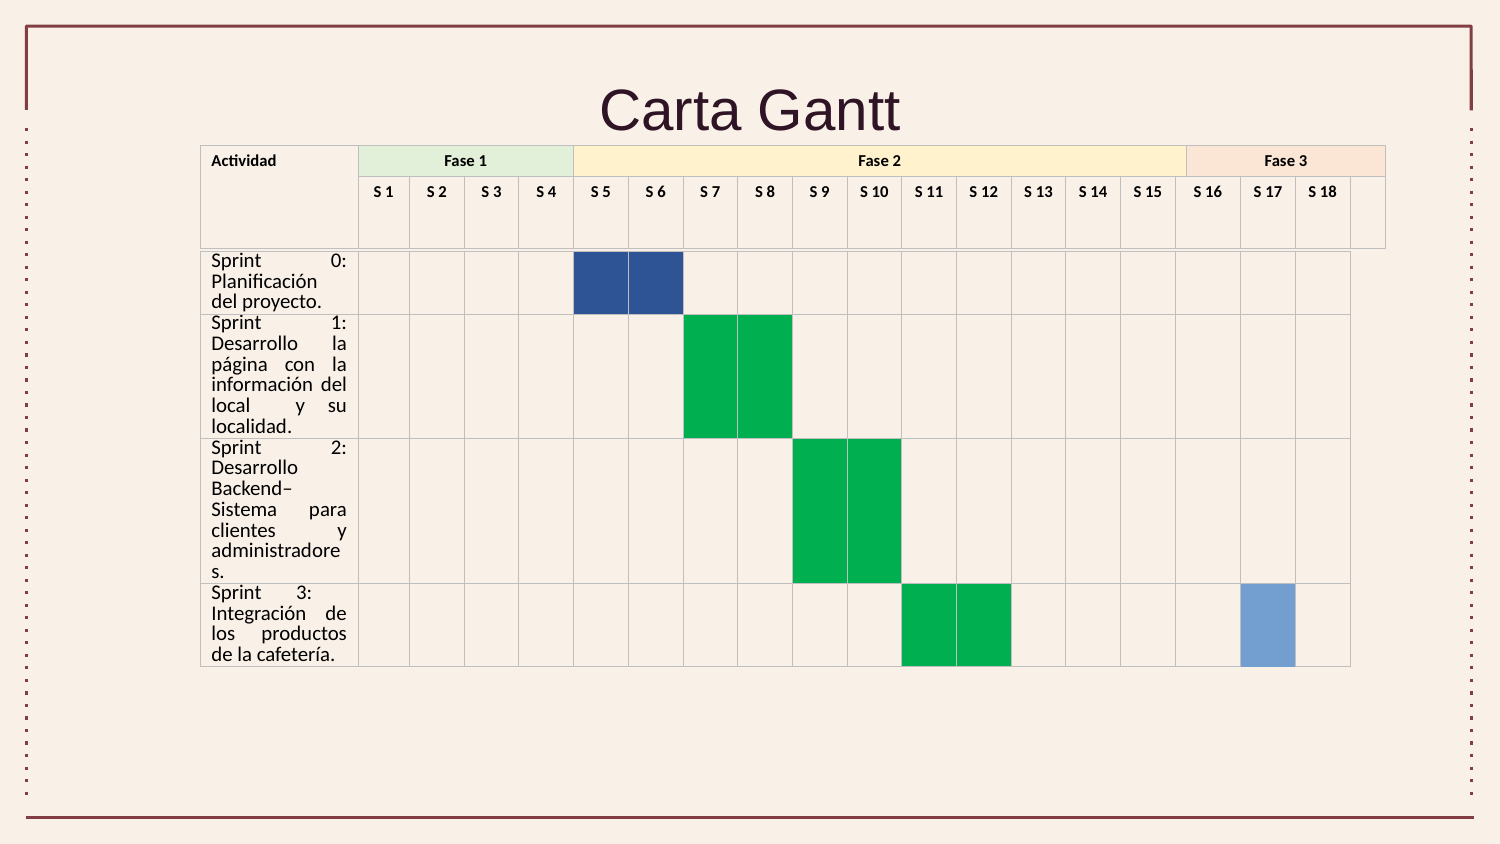

# Carta Gantt
| Actividad | Fase 1 |  |  |  | Fase 2 |  |  |  |  |  |  |  |  |  |  |  | Fase 3 |  |  |  |
| --- | --- | --- | --- | --- | --- | --- | --- | --- | --- | --- | --- | --- | --- | --- | --- | --- | --- | --- | --- | --- |
|  | S 1 | S 2 | S 3 | S 4 | S 5 | S 6 | S 7 | S 8 | S 9 | S 10 | S 11 | S 12 | S 13 | S 14 | S 15 | S 16 |  | S 17 | S 18 |  |
| Sprint 0: Planificación del proyecto. |  |  |  |  |  |  |  |  |  |  |  |  |  |  |  |  |  |  |  |
| --- | --- | --- | --- | --- | --- | --- | --- | --- | --- | --- | --- | --- | --- | --- | --- | --- | --- | --- | --- |
| Sprint 1: Desarrollo la página con la información del local y su localidad. |  |  |  |  |  |  |  |  |  |  |  |  |  |  |  |  |  |  |  |
| Sprint 2: Desarrollo Backend– Sistema para clientes y administradores. |  |  |  |  |  |  |  |  |  |  |  |  |  |  |  |  |  |  |  |
| Sprint 3: Integración de los productos de la cafetería. |  |  |  |  |  |  |  |  |  |  |  |  |  |  |  |  |  |  |  |